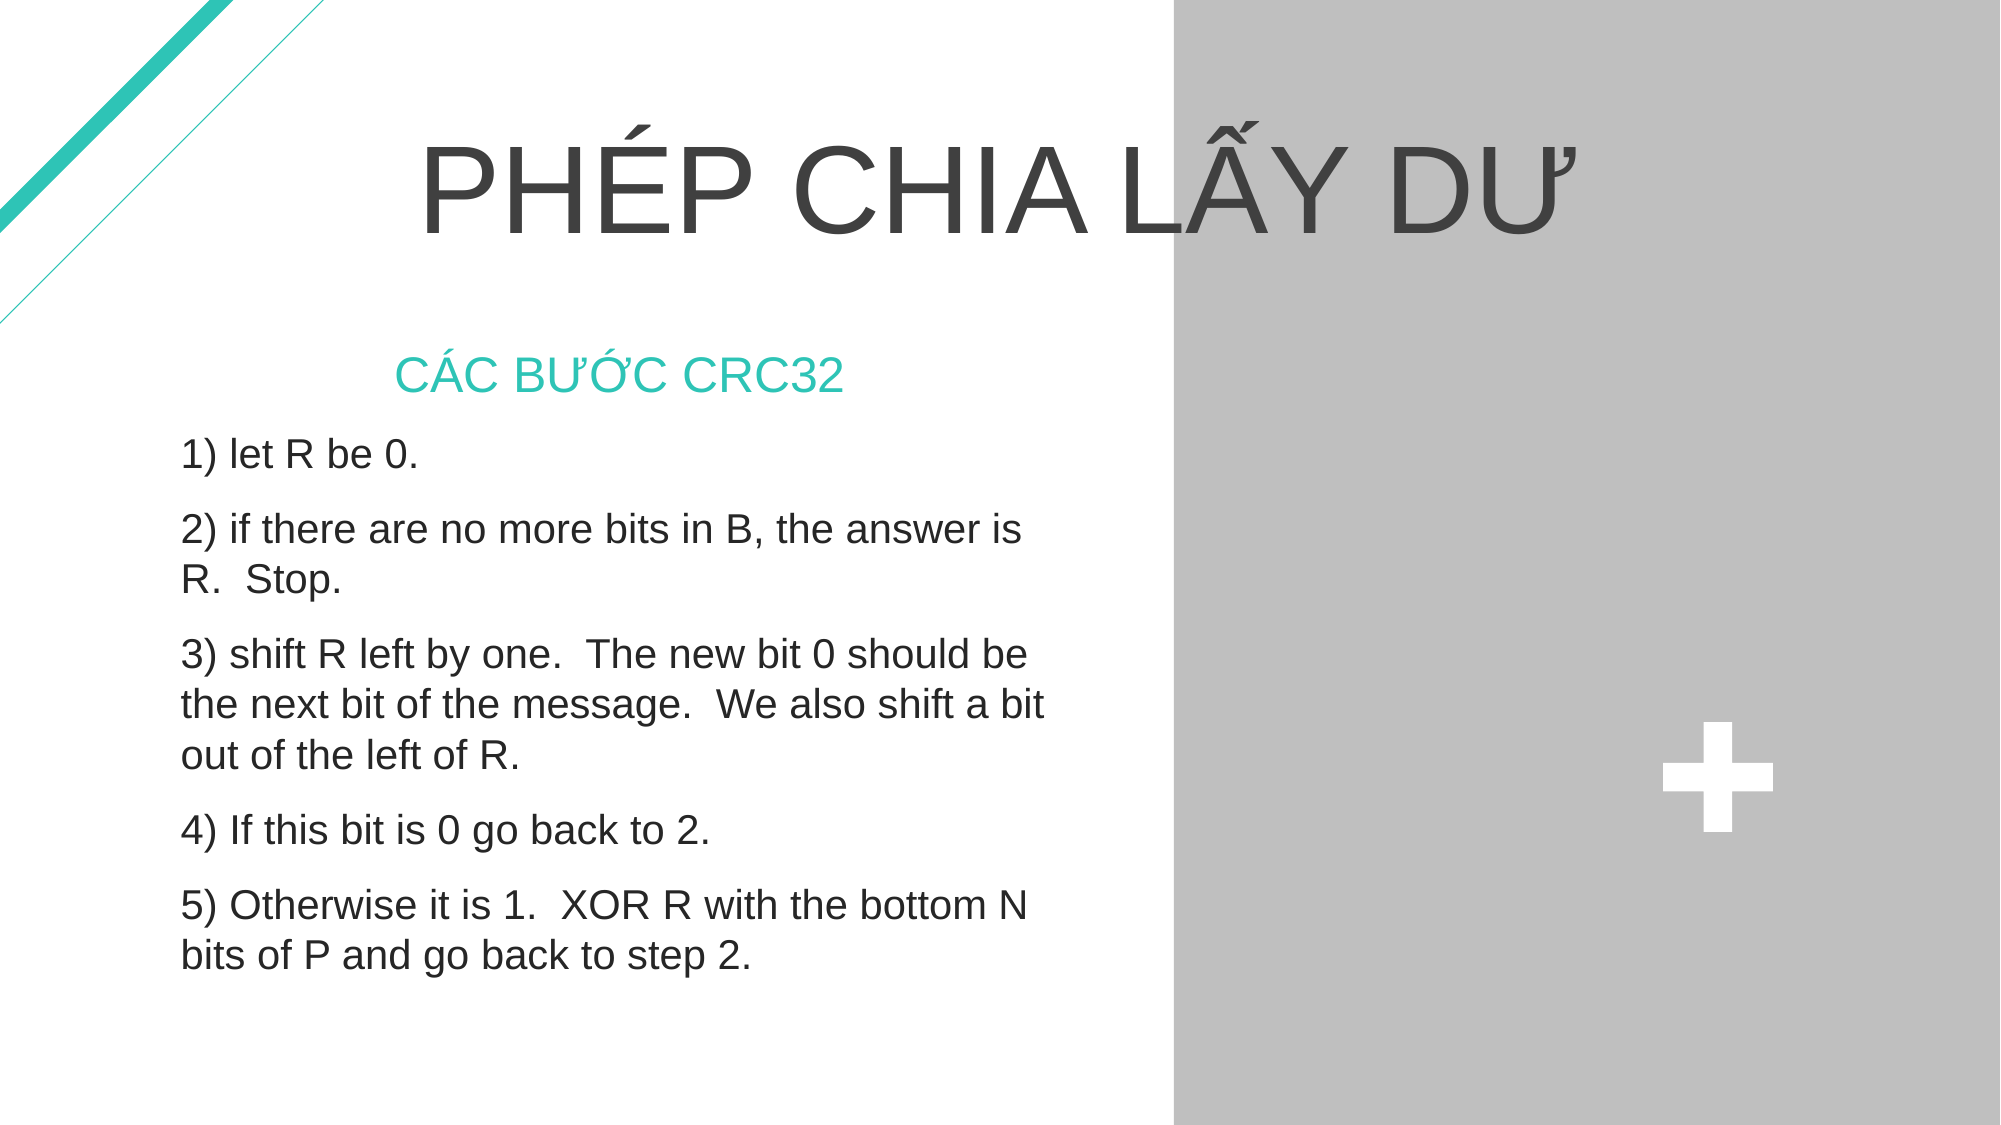

PHÉP CHIA LẤY DƯ
CÁC BƯỚC CRC32
1) let R be 0.
2) if there are no more bits in B, the answer is R.  Stop.
3) shift R left by one.  The new bit 0 should be the next bit of the message.  We also shift a bit out of the left of R.
4) If this bit is 0 go back to 2.
5) Otherwise it is 1.  XOR R with the bottom N bits of P and go back to step 2.